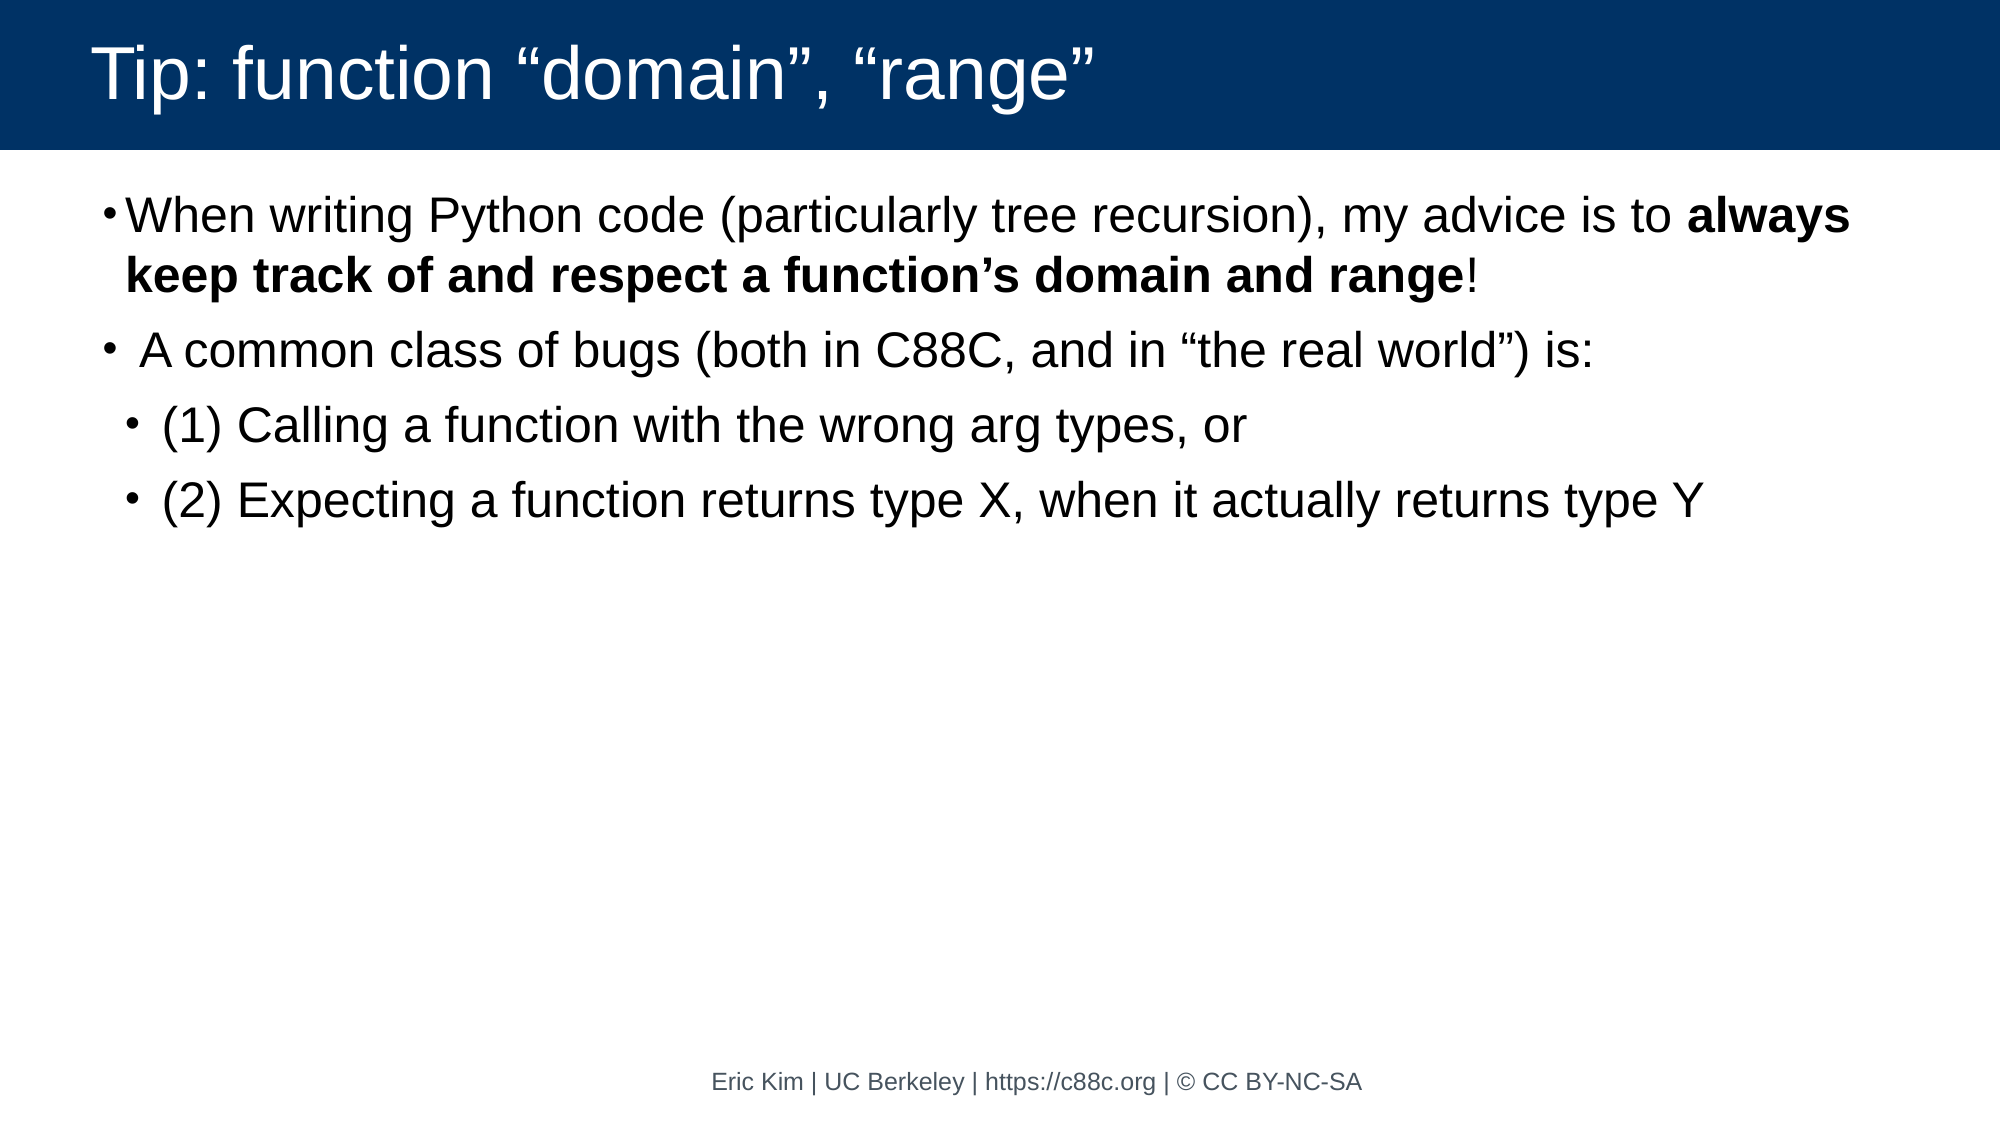

# Tip: function “domain”, “range”
When writing Python code (particularly tree recursion), my advice is to always keep track of and respect a function’s domain and range!
 A common class of bugs (both in C88C, and in “the real world”) is:
 (1) Calling a function with the wrong arg types, or
 (2) Expecting a function returns type X, when it actually returns type Y
Eric Kim | UC Berkeley | https://c88c.org | © CC BY-NC-SA